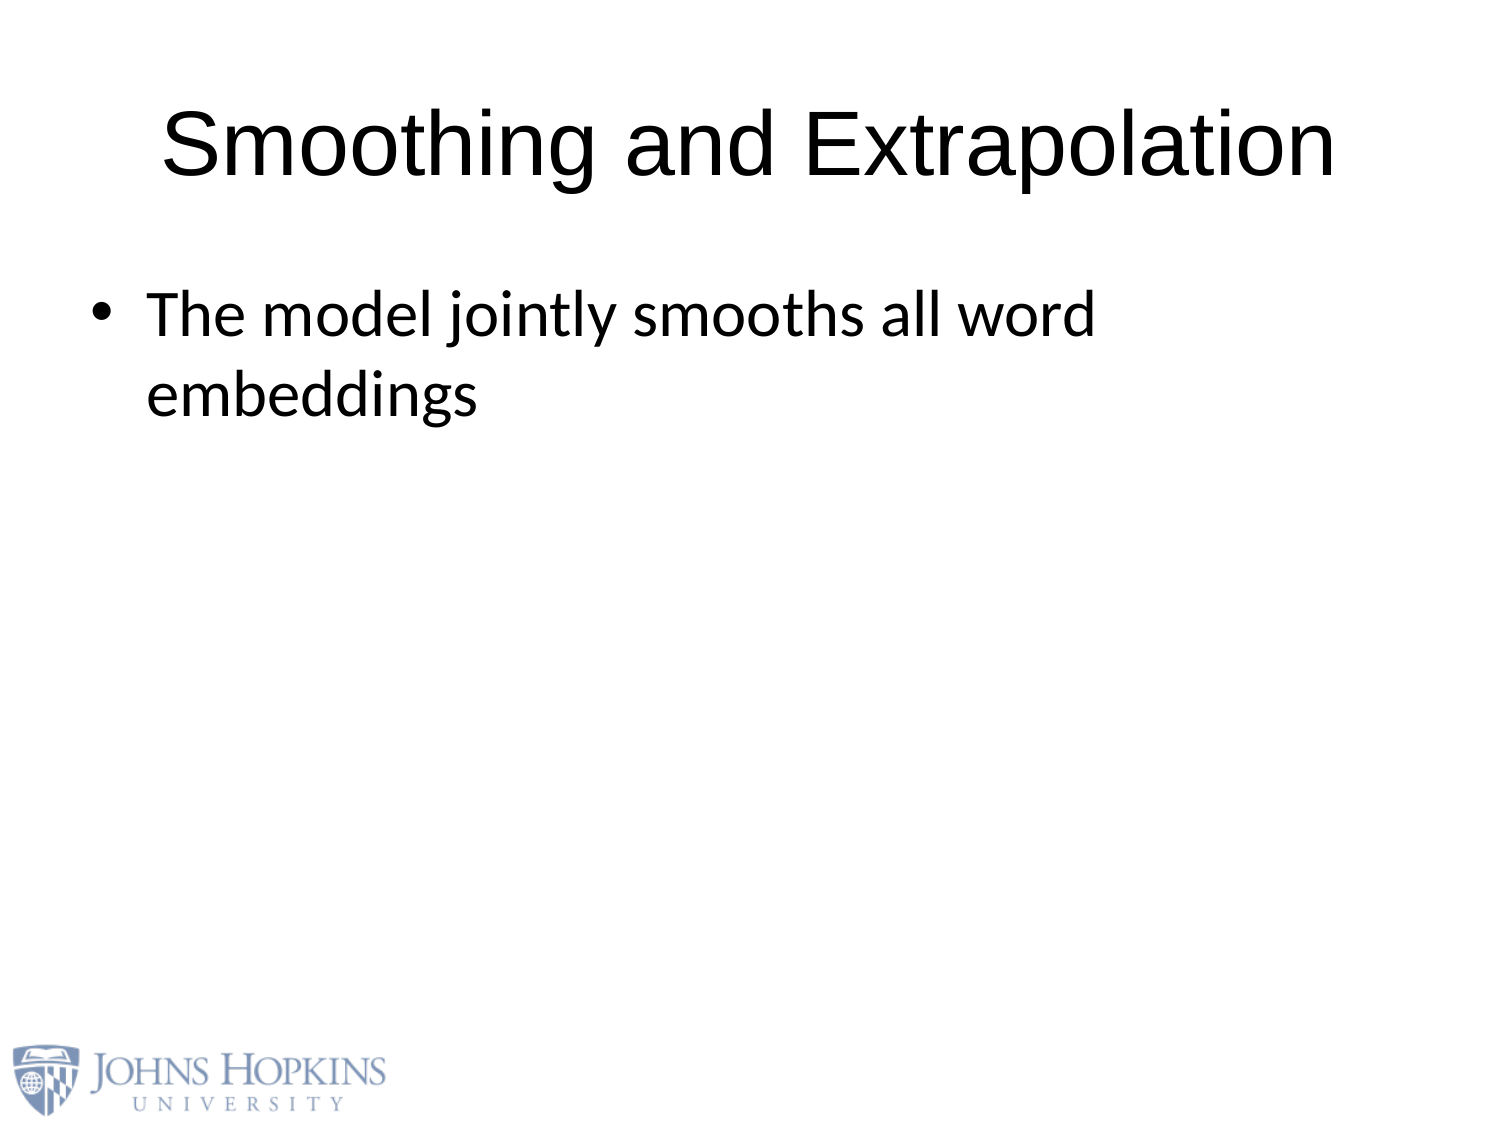

# Smoothing and Extrapolation
The model jointly smooths all word embeddings